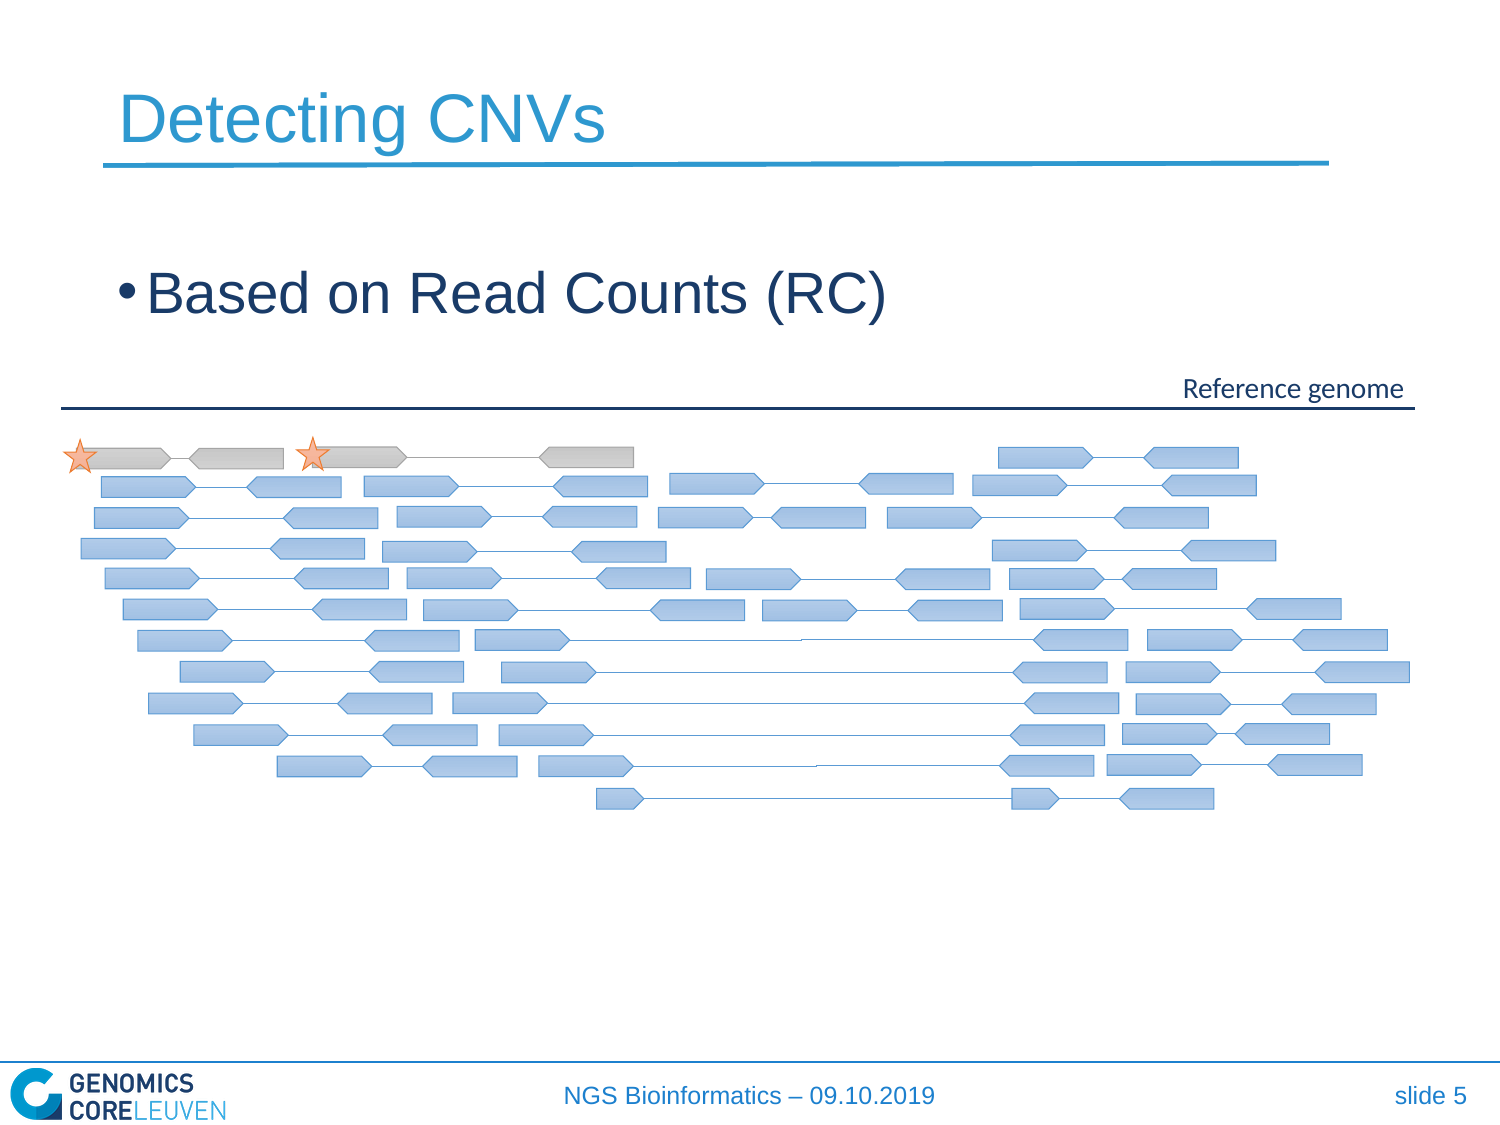

# Detecting CNVs
Based on Read Counts (RC)
Reference genome